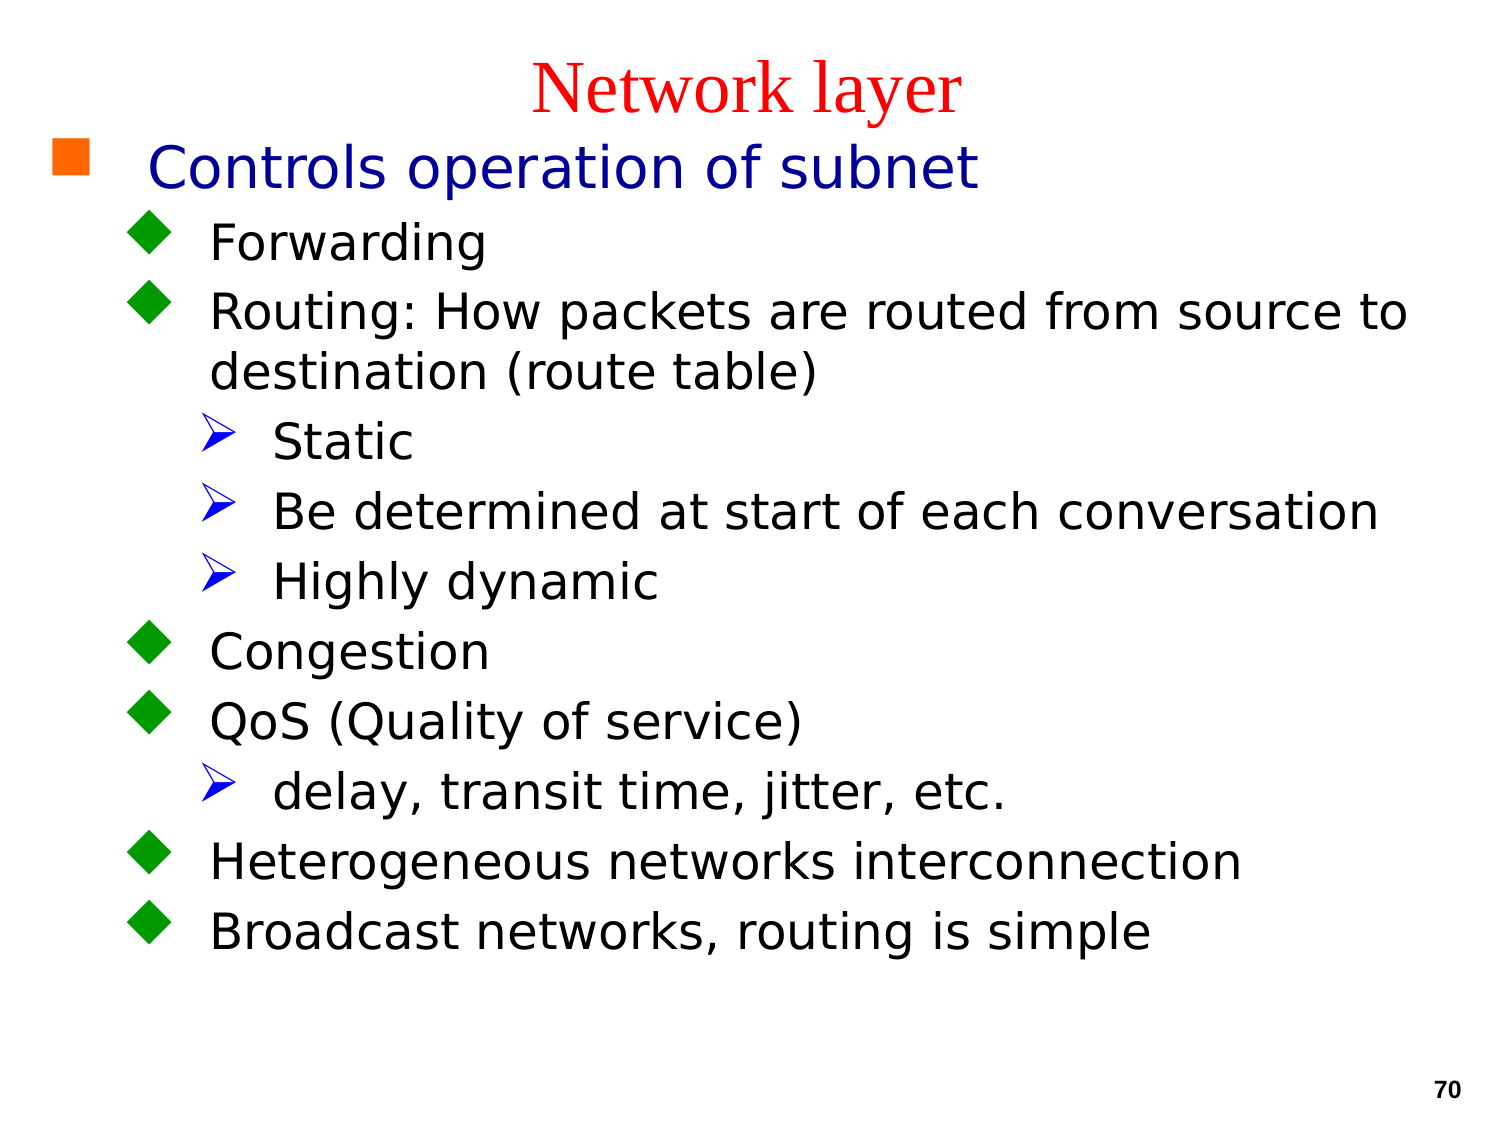

# Network layer
Controls operation of subnet
Forwarding
Routing: How packets are routed from source to destination (route table)
Static
Be determined at start of each conversation
Highly dynamic
Congestion
QoS (Quality of service)
delay, transit time, jitter, etc.
Heterogeneous networks interconnection
Broadcast networks, routing is simple